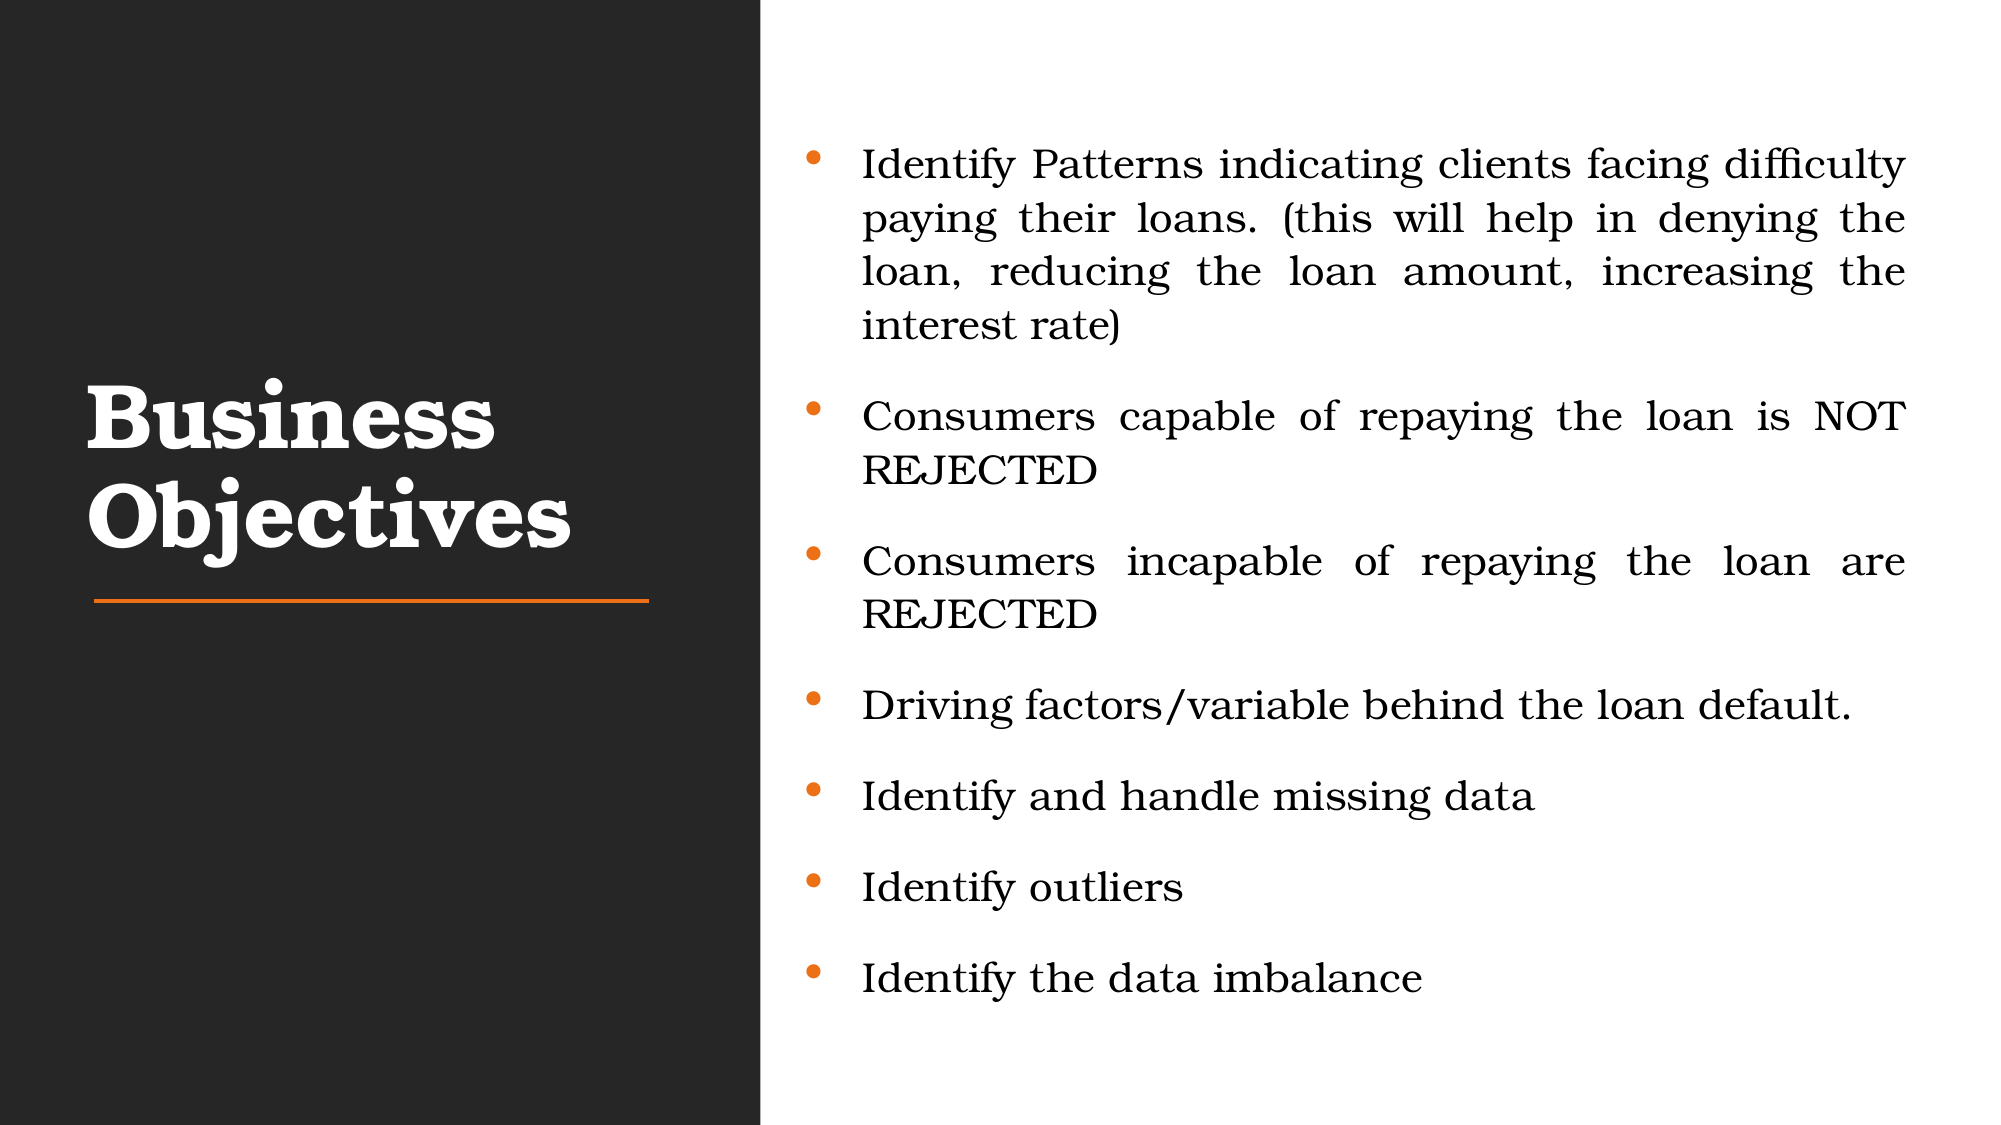

# Business Objectives
Identify Patterns indicating clients facing difficulty paying their loans. (this will help in denying the loan, reducing the loan amount, increasing the interest rate)
Consumers capable of repaying the loan is NOT REJECTED
Consumers incapable of repaying the loan are REJECTED
Driving factors/variable behind the loan default.
Identify and handle missing data
Identify outliers
Identify the data imbalance